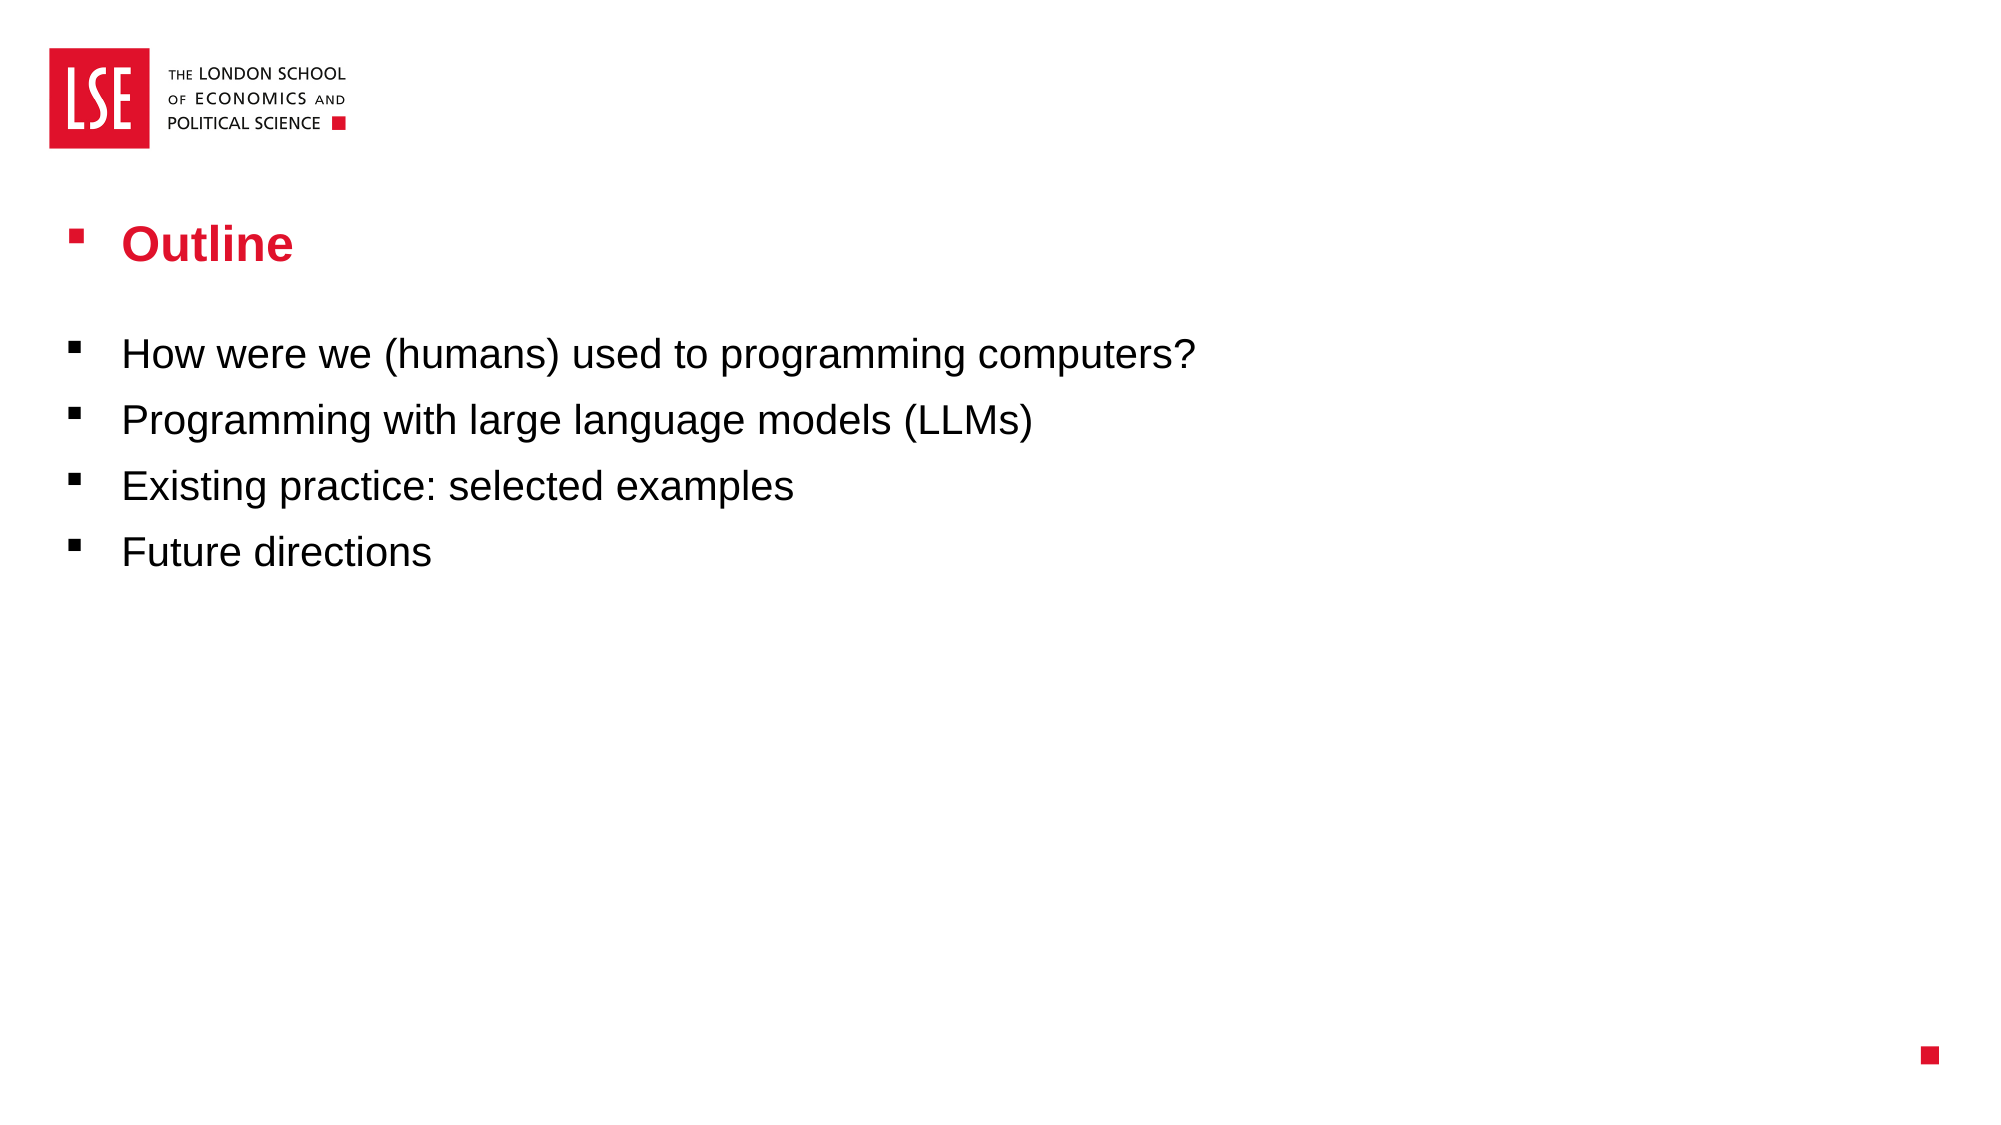

Outline

How were we (humans) used to programming computers?
Programming with large language models (LLMs)
Existing practice: selected examples
Future directions